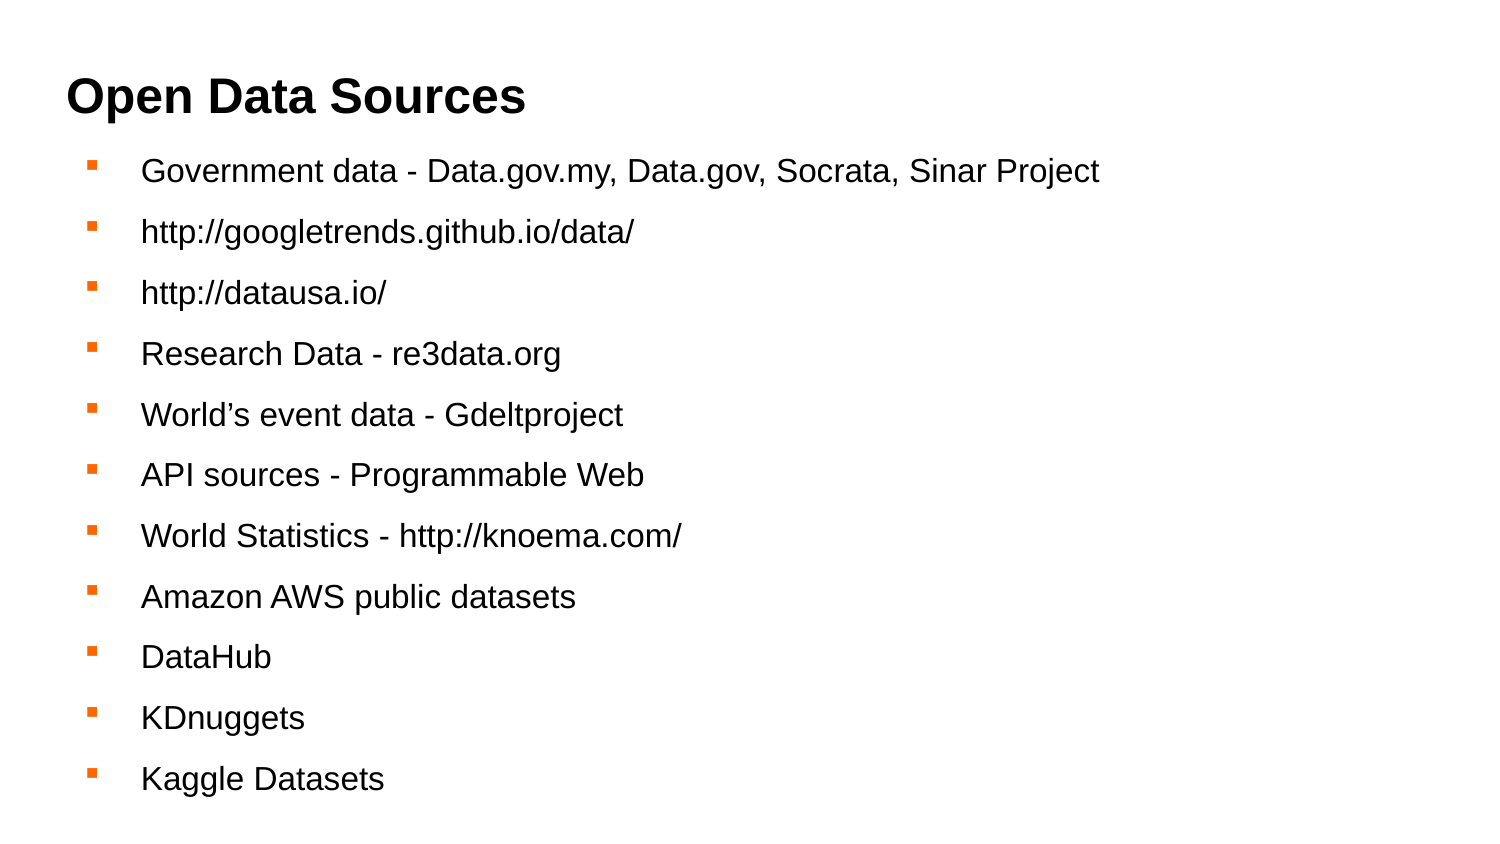

# Open Data Sources
Government data - Data.gov.my, Data.gov, Socrata, Sinar Project
http://googletrends.github.io/data/
http://datausa.io/
Research Data - re3data.org
World’s event data - Gdeltproject
API sources - Programmable Web
World Statistics - http://knoema.com/
Amazon AWS public datasets
DataHub
KDnuggets
Kaggle Datasets